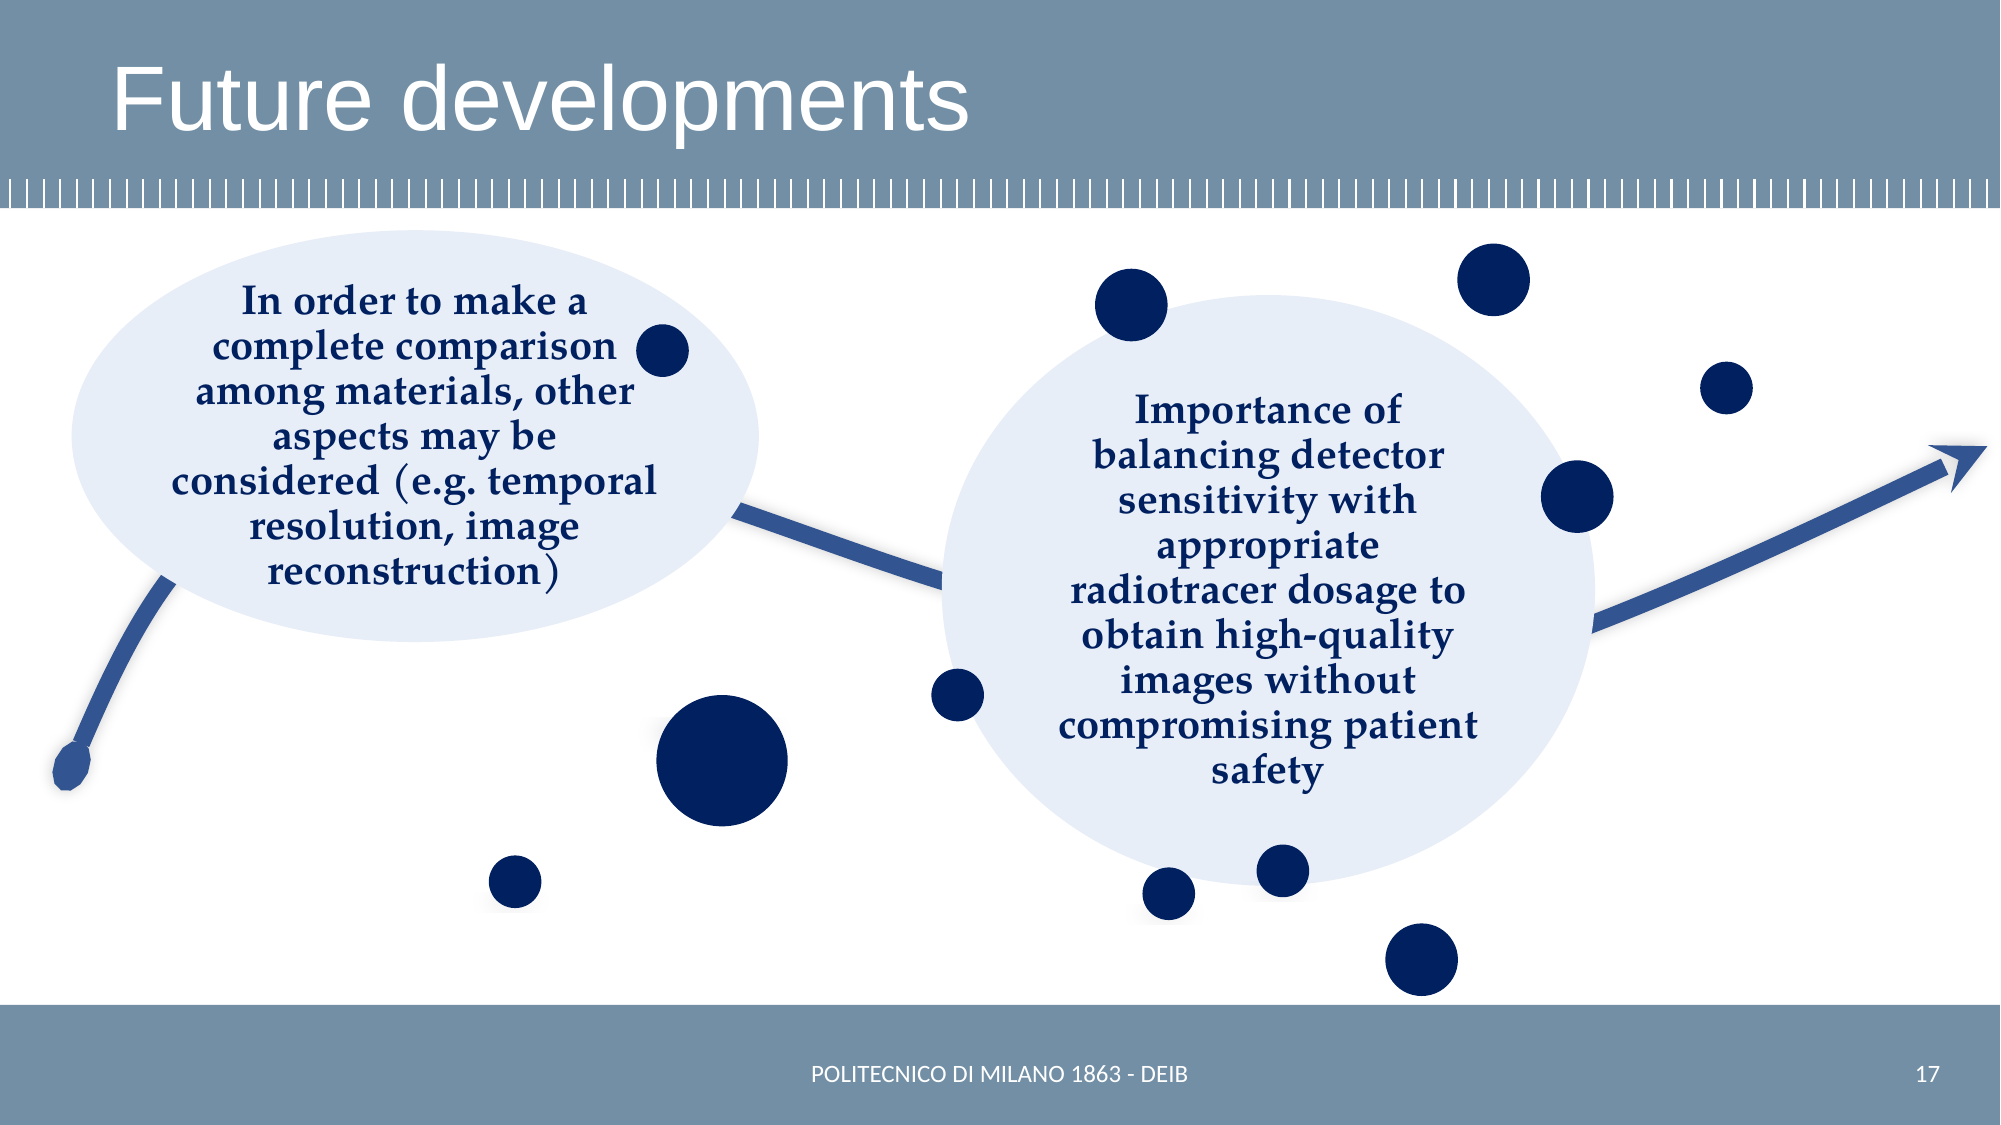

# Future developments
In order to make a complete comparison among materials, other aspects may be considered (e.g. temporal resolution, image reconstruction)

Importance of balancing detector sensitivity with appropriate radiotracer dosage to obtain high-quality images without compromising patient safety

POLITECNICO DI MILANO 1863 - DEIB
17